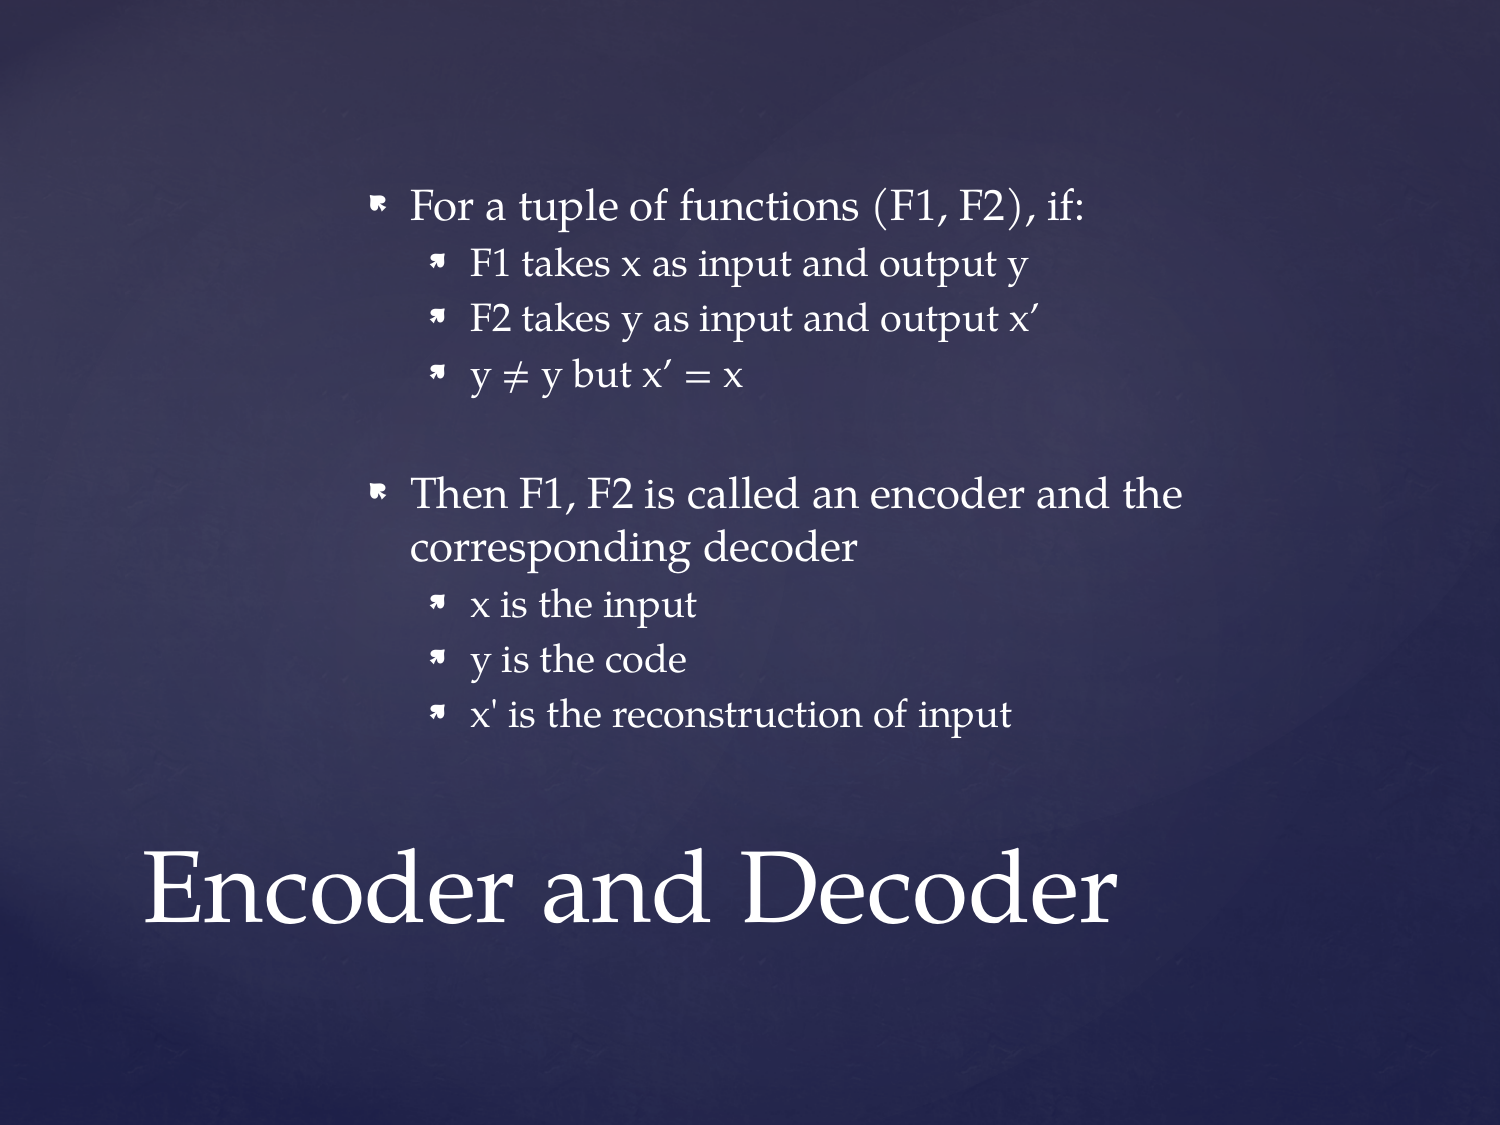

For a tuple of functions (F1, F2), if:
F1 takes x as input and output y
F2 takes y as input and output x’
y ≠ y but x’ = x

Then F1, F2 is called an encoder and the corresponding decoder
x is the input
y is the code
x' is the reconstruction of input
# Encoder and Decoder